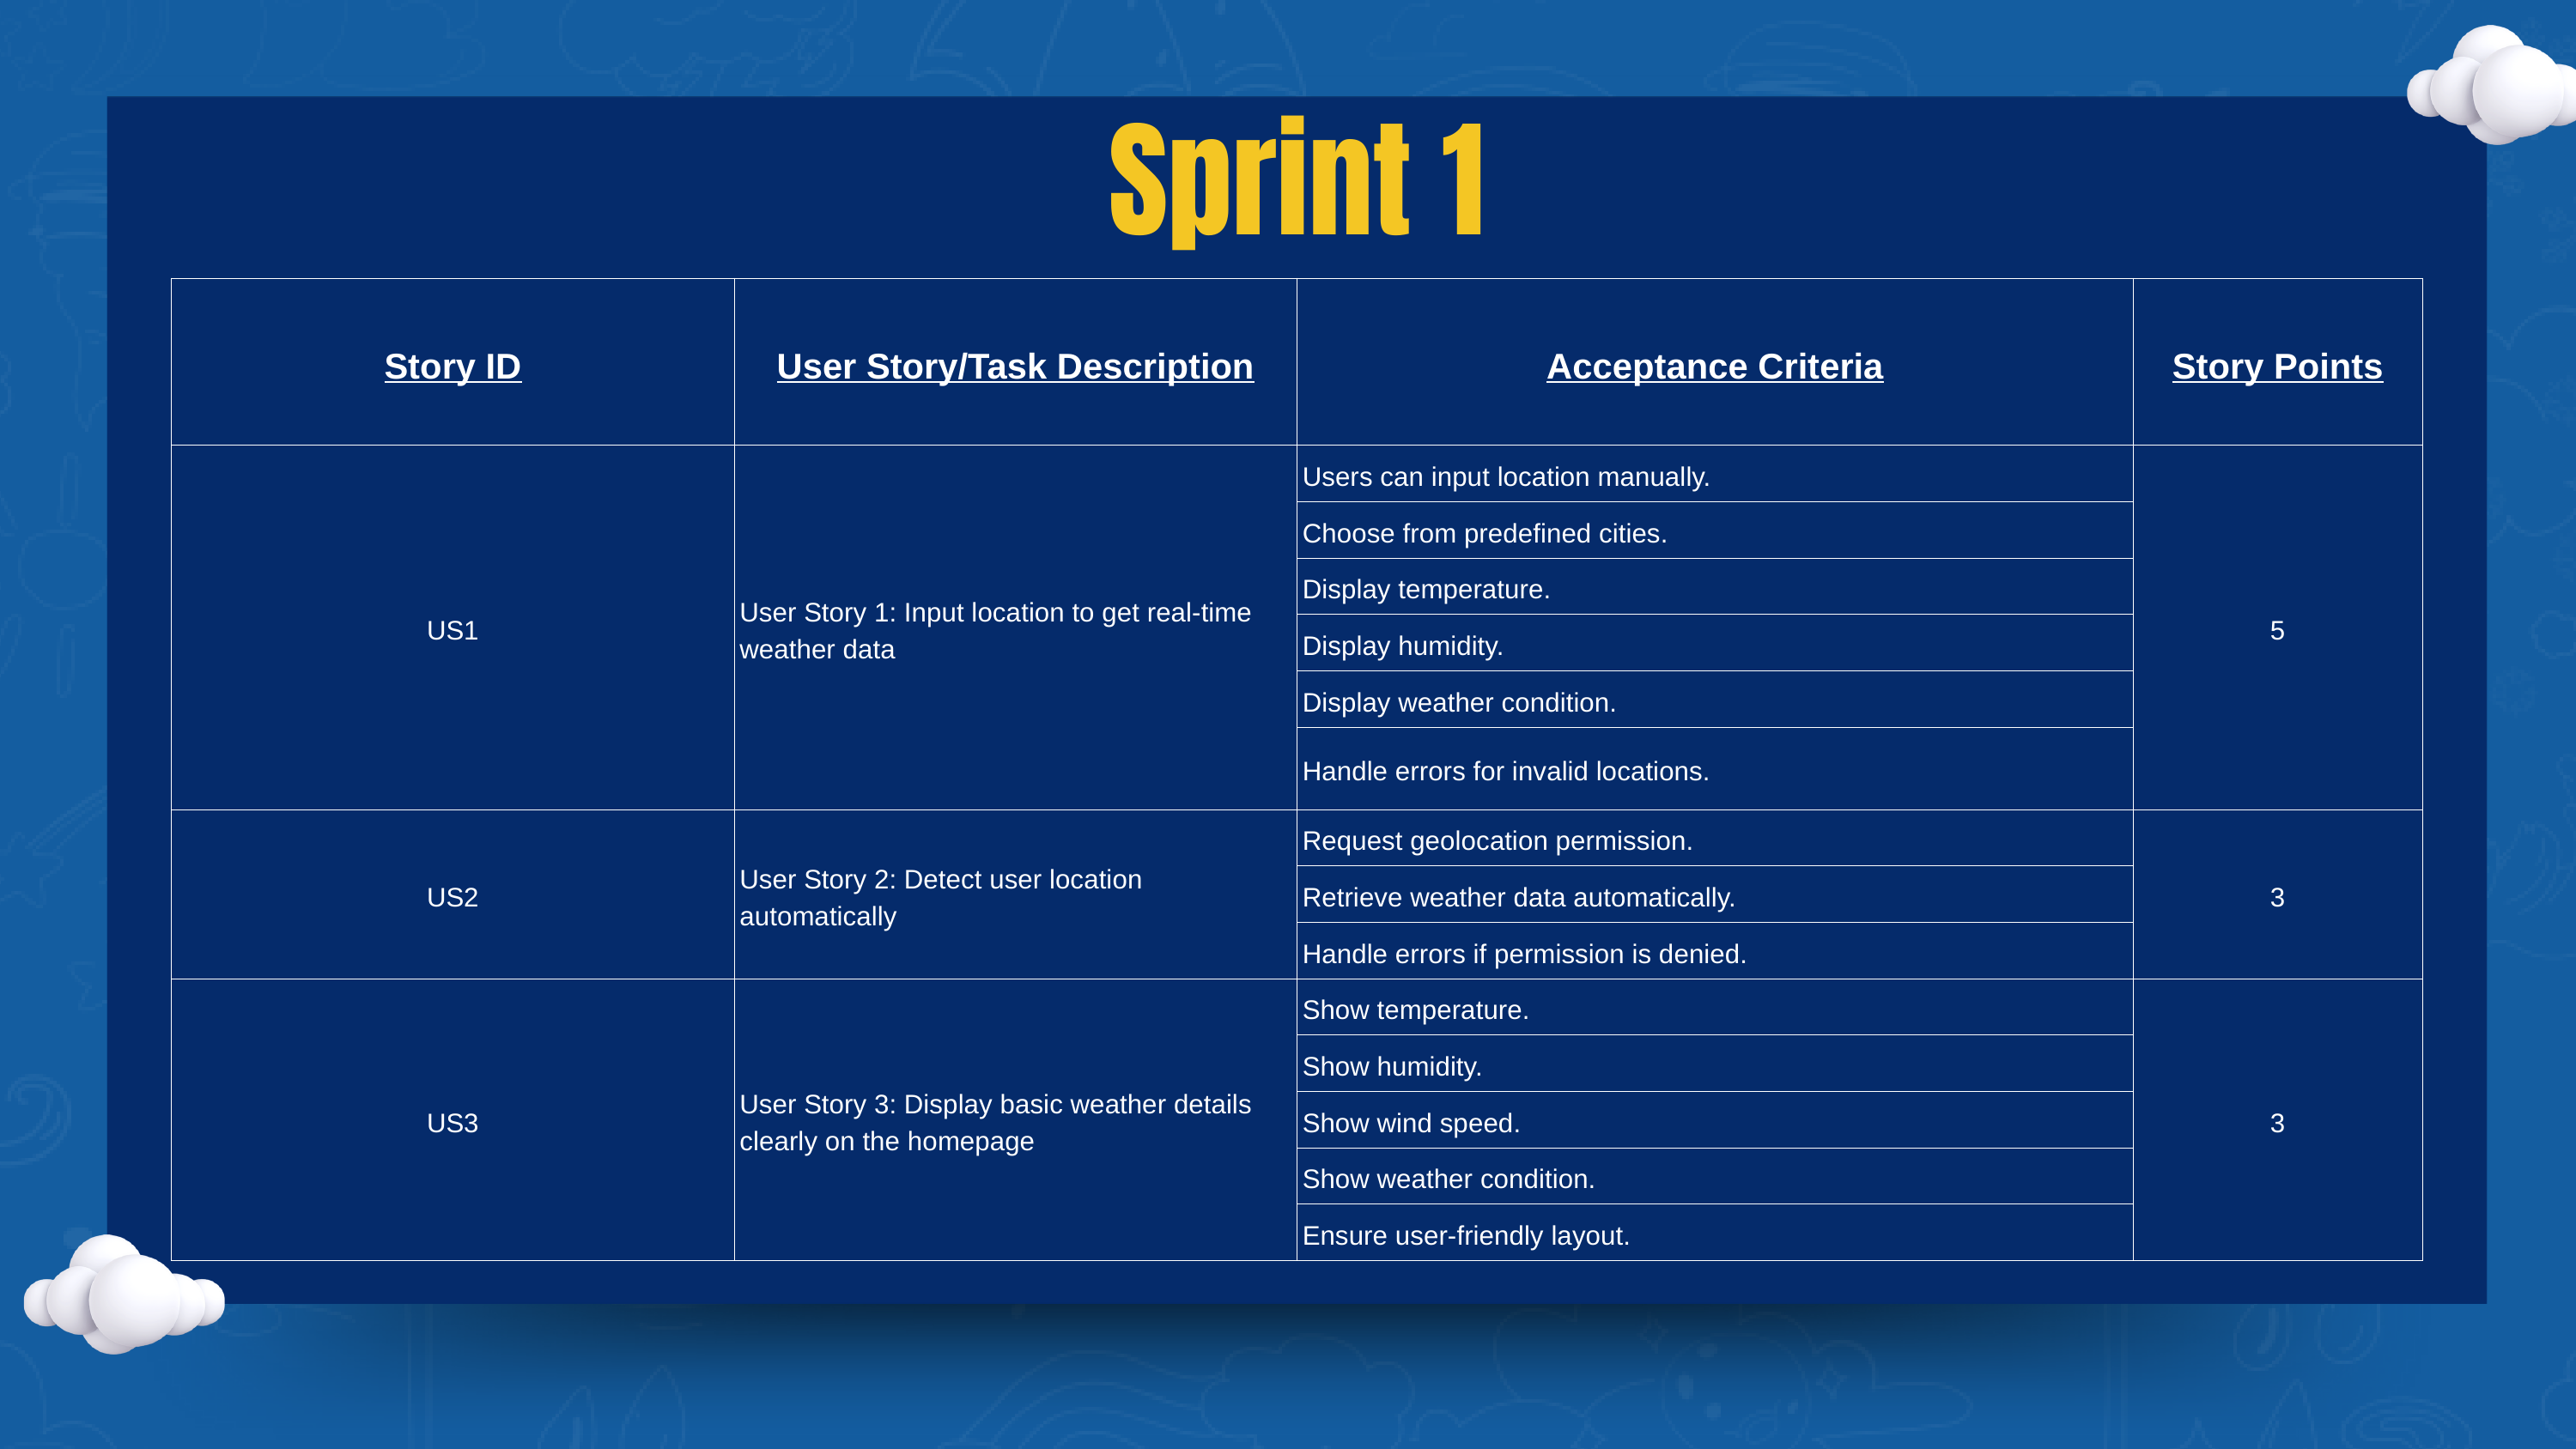

Sprint 1
| Story ID | User Story/Task Description | Acceptance Criteria | Story Points |
| --- | --- | --- | --- |
| US1 | User Story 1: Input location to get real-time weather data | Users can input location manually. | 5 |
| US1 | User Story 1: Input location to get real-time weather data | Choose from predefined cities. | 5 |
| US1 | User Story 1: Input location to get real-time weather data | Display temperature. | 5 |
| US1 | User Story 1: Input location to get real-time weather data | Display humidity. | 5 |
| US1 | User Story 1: Input location to get real-time weather data | Display weather condition. | 5 |
| US1 | User Story 1: Input location to get real-time weather data | Handle errors for invalid locations. | 5 |
| US2 | User Story 2: Detect user location automatically | Request geolocation permission. | 3 |
| US2 | User Story 2: Detect user location automatically | Retrieve weather data automatically. | 3 |
| US2 | User Story 2: Detect user location automatically | Handle errors if permission is denied. | 3 |
| US3 | User Story 3: Display basic weather details clearly on the homepage | Show temperature. | 3 |
| US3 | User Story 3: Display basic weather details clearly on the homepage | Show humidity. | 3 |
| US3 | User Story 3: Display basic weather details clearly on the homepage | Show wind speed. | 3 |
| US3 | User Story 3: Display basic weather details clearly on the homepage | Show weather condition. | 3 |
| US3 | User Story 3: Display basic weather details clearly on the homepage | Ensure user-friendly layout. | 3 |